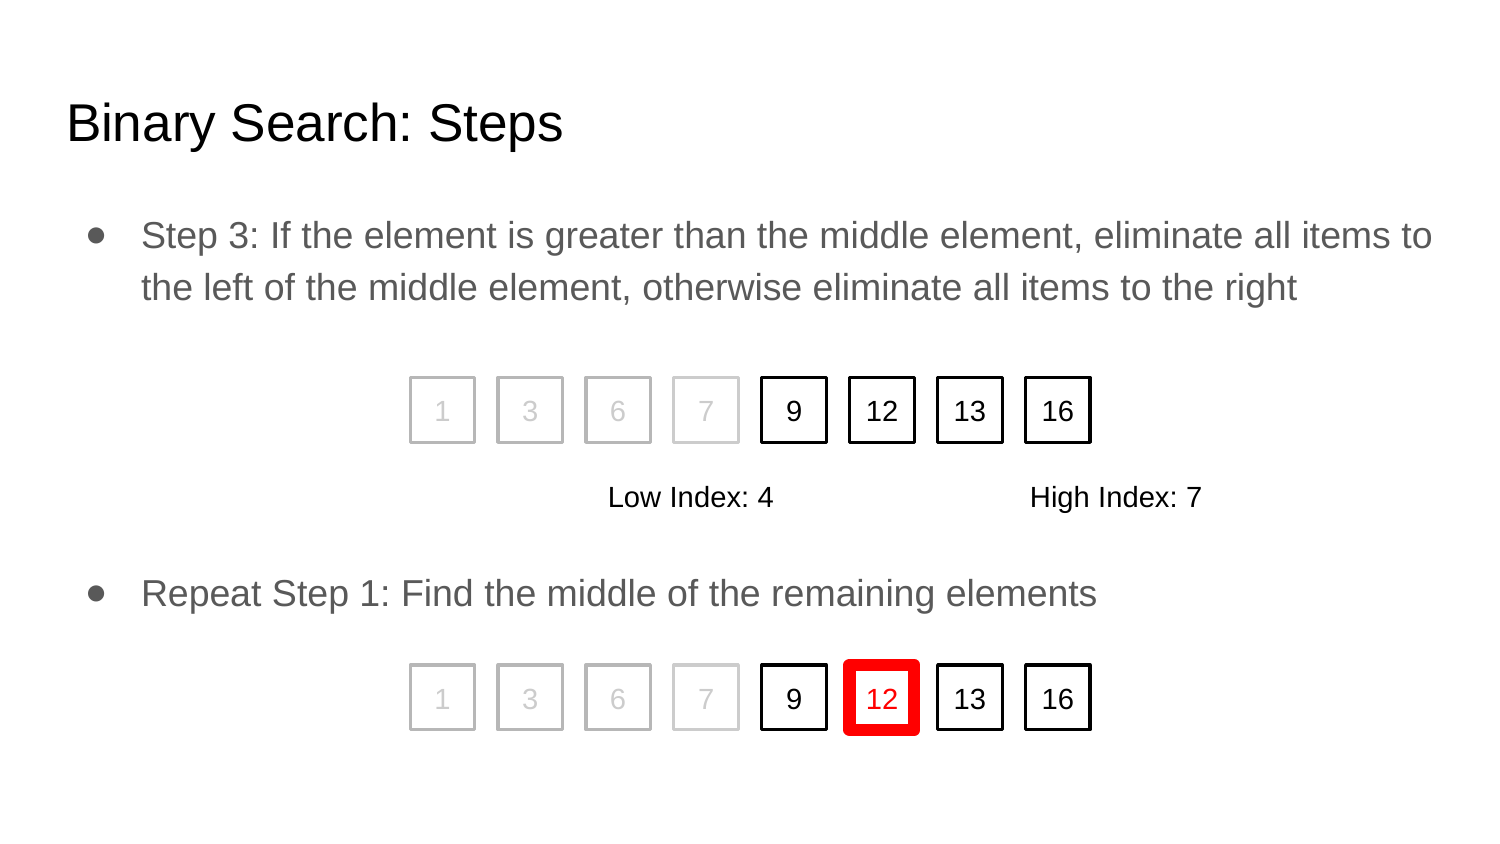

# Binary Search: Steps
Step 3: If the element is greater than the middle element, eliminate all items to the left of the middle element, otherwise eliminate all items to the right

Repeat Step 1: Find the middle of the remaining elements
1
3
6
7
9
12
13
16
Low Index: 4
High Index: 7
1
3
6
7
9
12
13
16